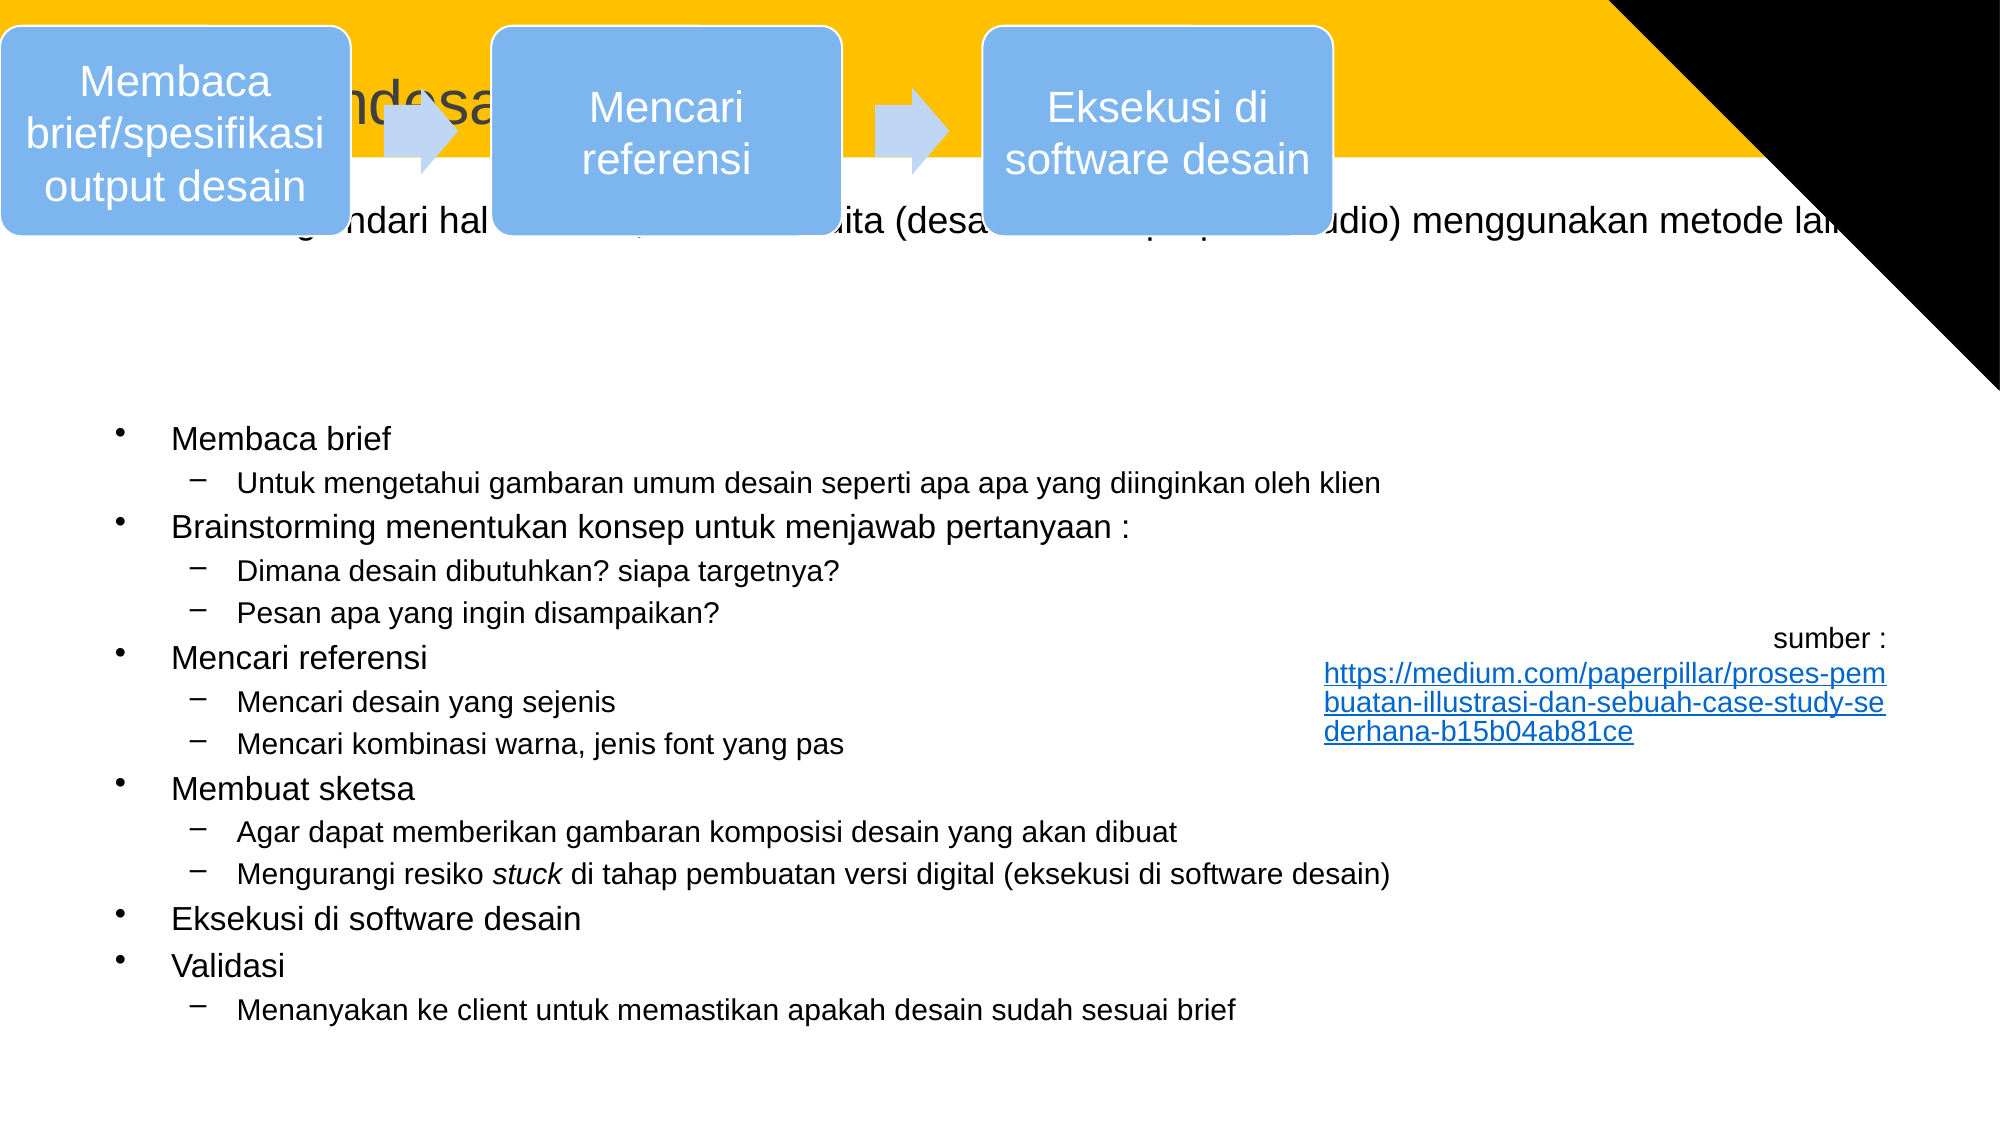

# Tips Mendesain (apapun)
Untuk menghindari hal tersebut, Ghani Pradita (desainer di Paperpillar studio) menggunakan metode lain

Membaca brief
Untuk mengetahui gambaran umum desain seperti apa apa yang diinginkan oleh klien
Brainstorming menentukan konsep untuk menjawab pertanyaan :
Dimana desain dibutuhkan? siapa targetnya?
Pesan apa yang ingin disampaikan?
Mencari referensi
Mencari desain yang sejenis
Mencari kombinasi warna, jenis font yang pas
Membuat sketsa
Agar dapat memberikan gambaran komposisi desain yang akan dibuat
Mengurangi resiko stuck di tahap pembuatan versi digital (eksekusi di software desain)
Eksekusi di software desain
Validasi
Menanyakan ke client untuk memastikan apakah desain sudah sesuai brief

Membaca brief/spesifikasi output desain
Mencari referensi
Eksekusi di software desain

sumber :
https://medium.com/paperpillar/proses-pembuatan-illustrasi-dan-sebuah-case-study-sederhana-b15b04ab81ce